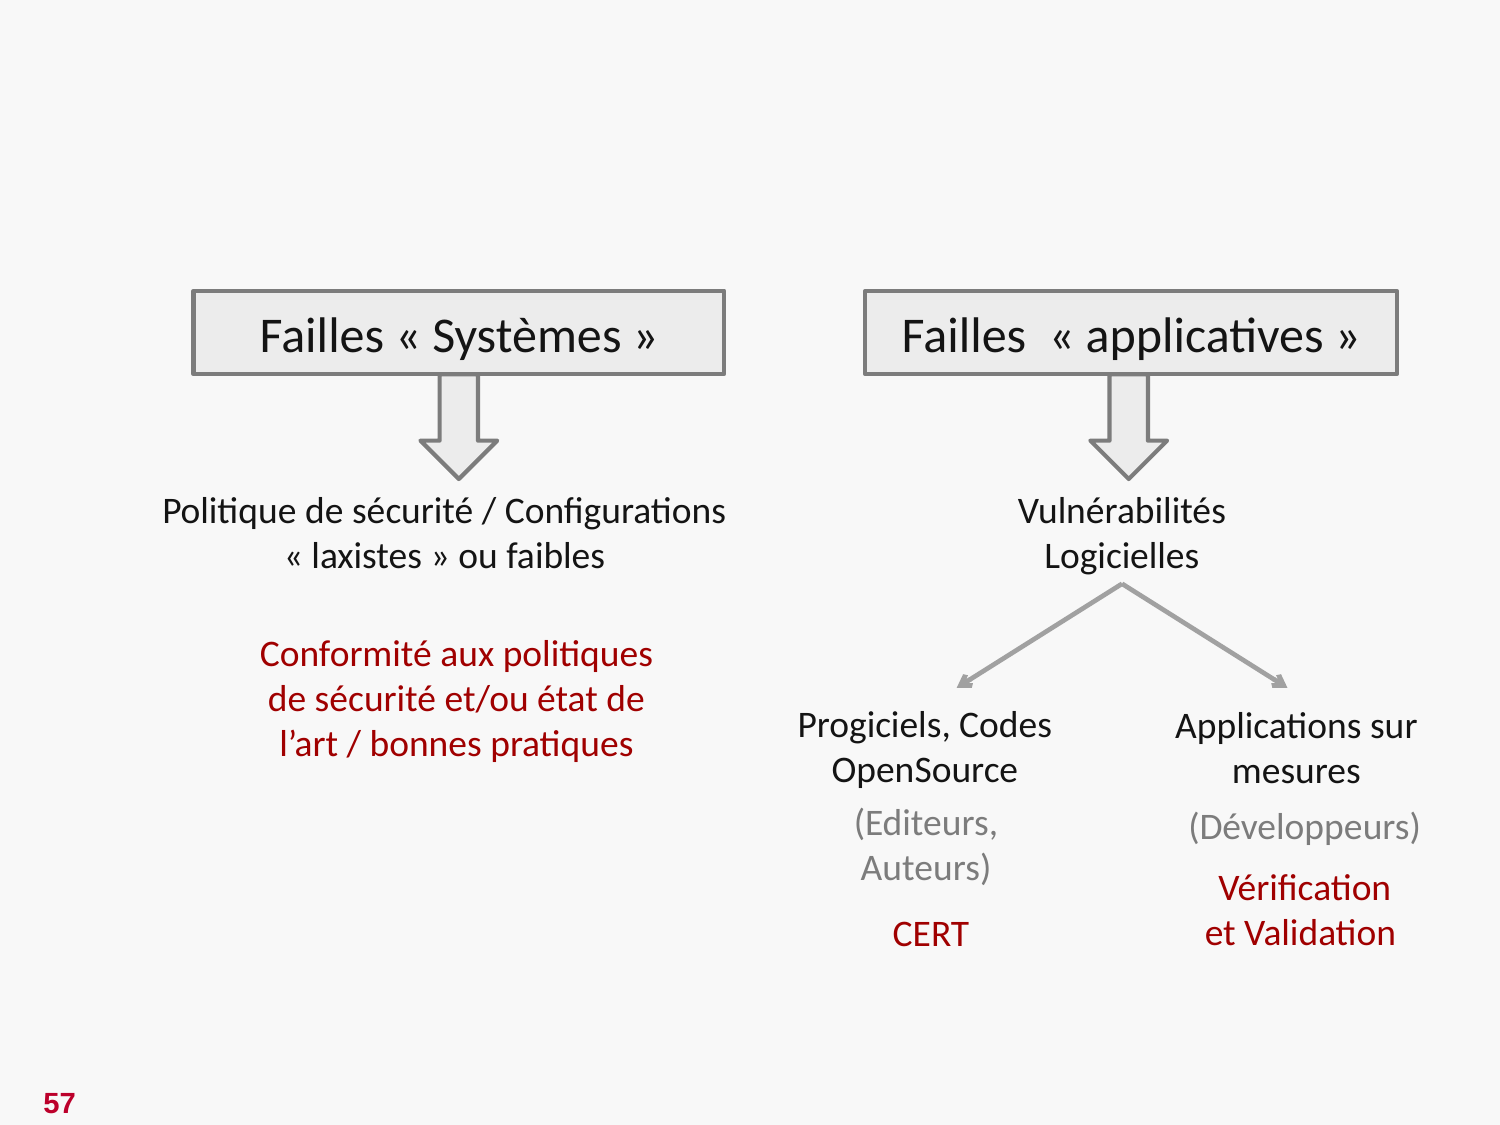

Découvertes par des « experts »  sur des codes « fermés »

Failles « Systèmes »
Failles  « applicatives »

Vulnérabilités Logicielles
Politique de sécurité / Configurations
« laxistes » ou faibles
Conformité aux politiques de sécurité et/ou état de l’art / bonnes pratiques
Progiciels, Codes OpenSource
Applications sur
mesures
(Editeurs, Auteurs)
(Développeurs)
Vérification et Validation
CERT